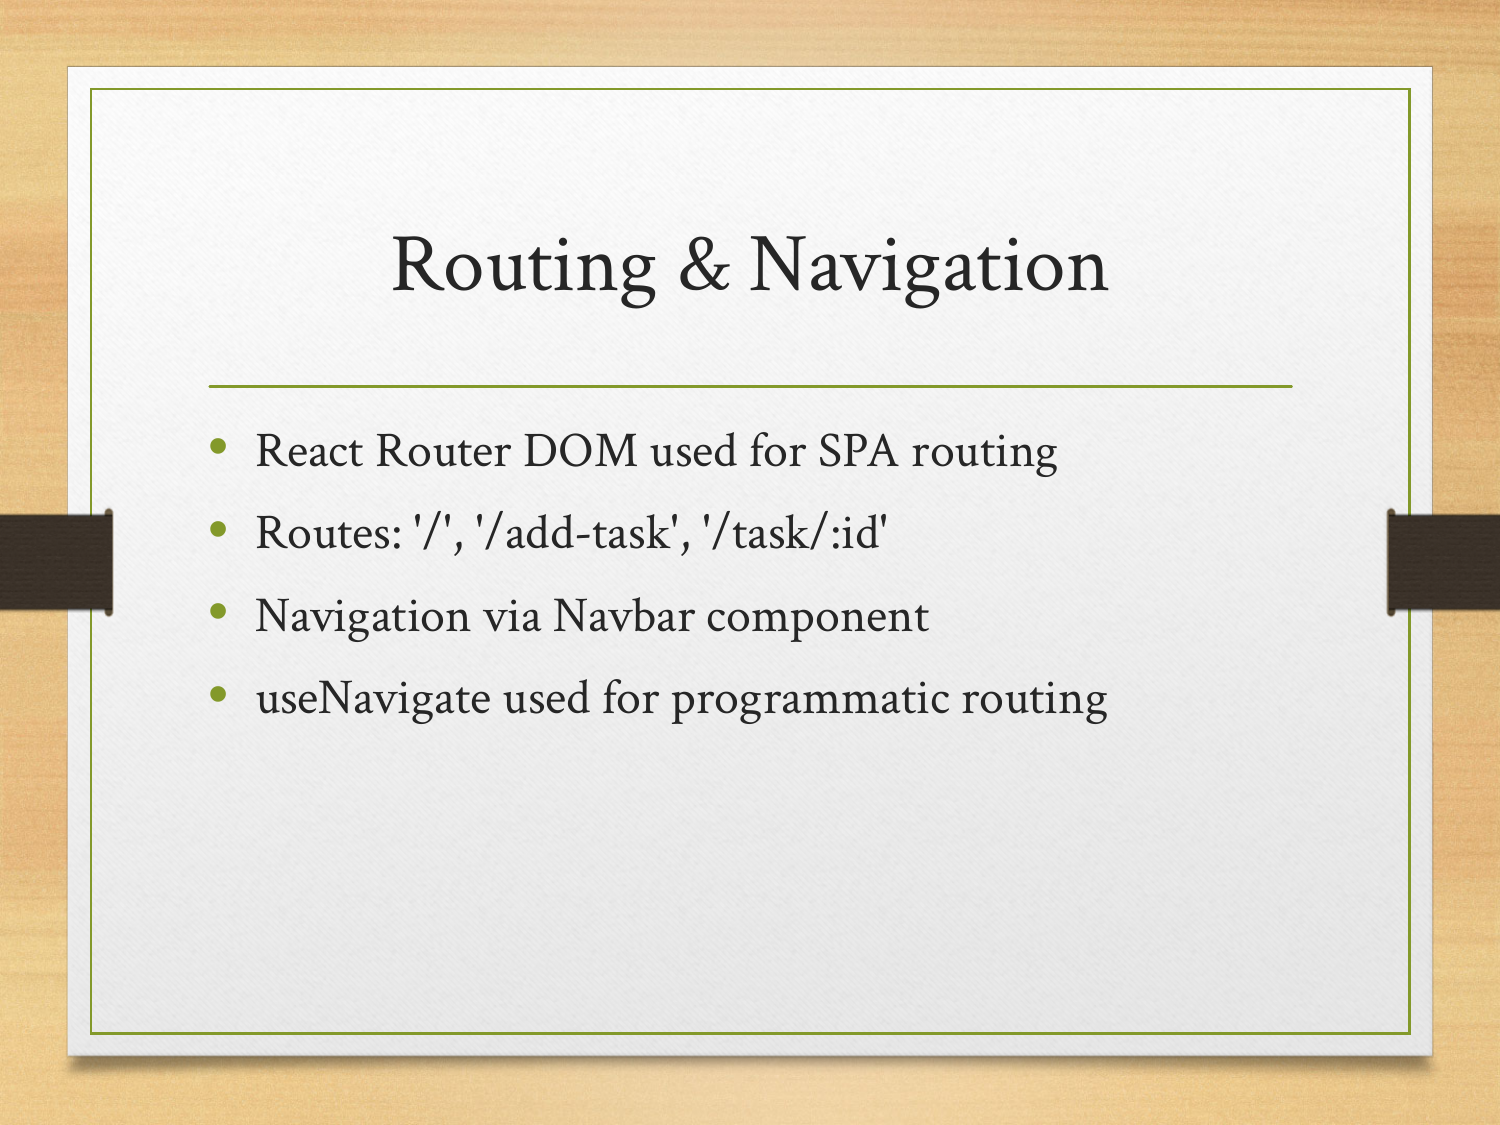

# Routing & Navigation
React Router DOM used for SPA routing
Routes: '/', '/add-task', '/task/:id'
Navigation via Navbar component
useNavigate used for programmatic routing